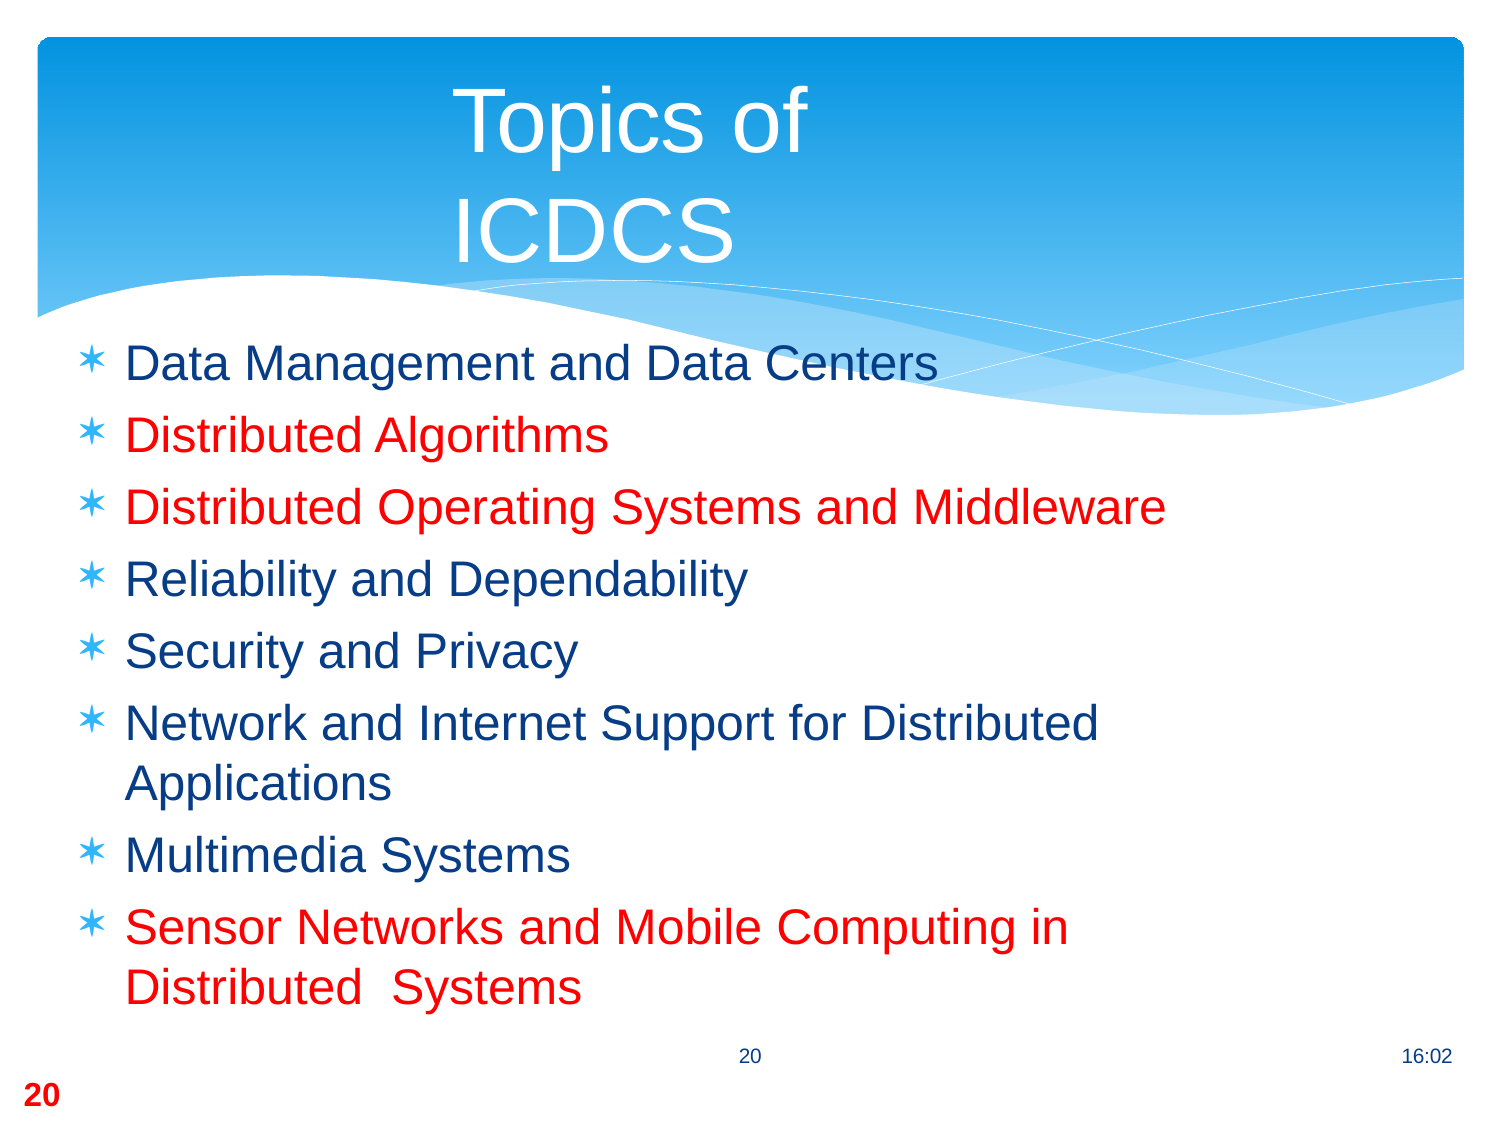

# Topics of ICDCS

Data Management and Data Centers
Distributed Algorithms
Distributed Operating Systems and Middleware
Reliability and Dependability
Security and Privacy
Network and Internet Support for Distributed Applications
Multimedia Systems
Sensor Networks and Mobile Computing in Distributed  Systems
20
16:02
20